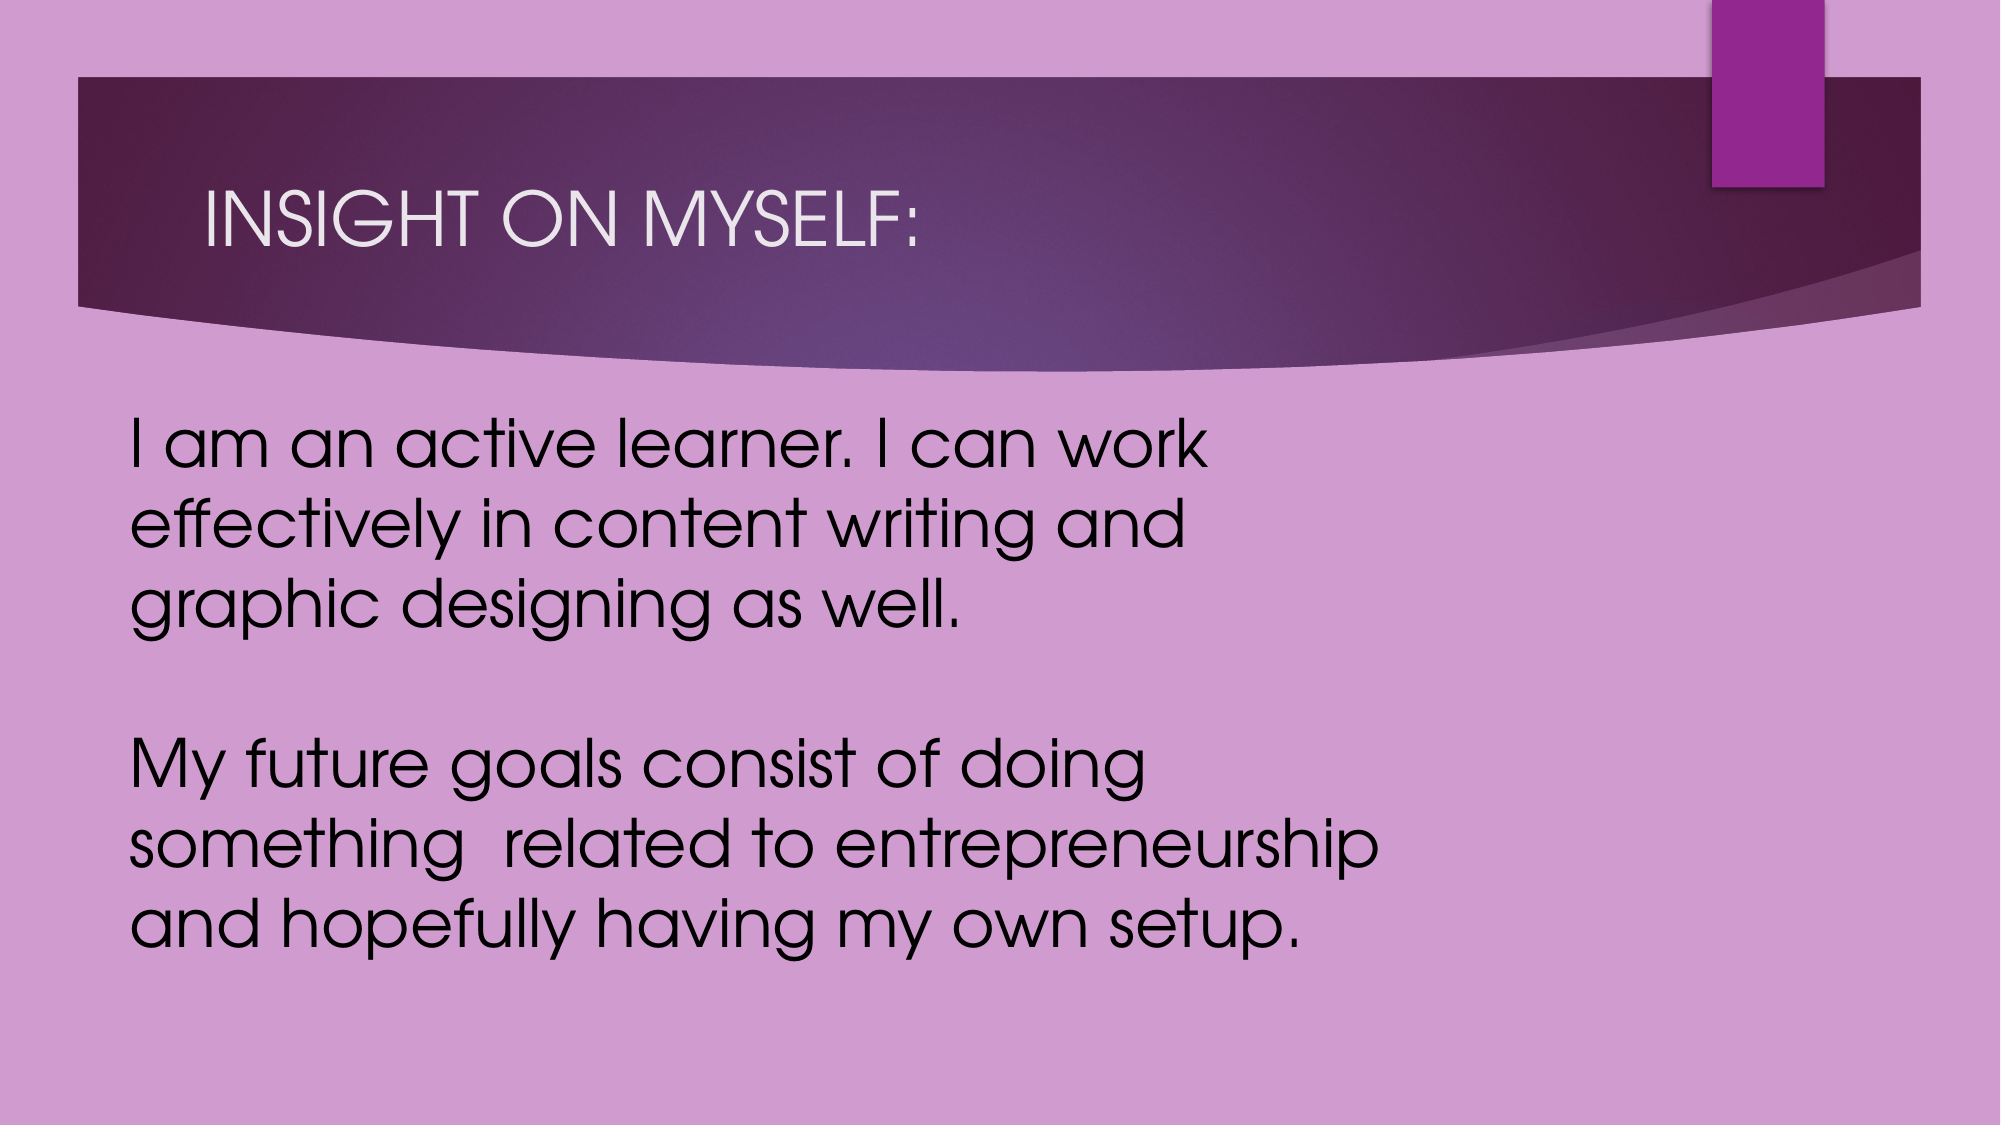

# INSIGHT ON MYSELF:
I am an active learner. I can work effectively in content writing and graphic designing as well.

My future goals consist of doing something  related to entrepreneurship and hopefully having my own setup.